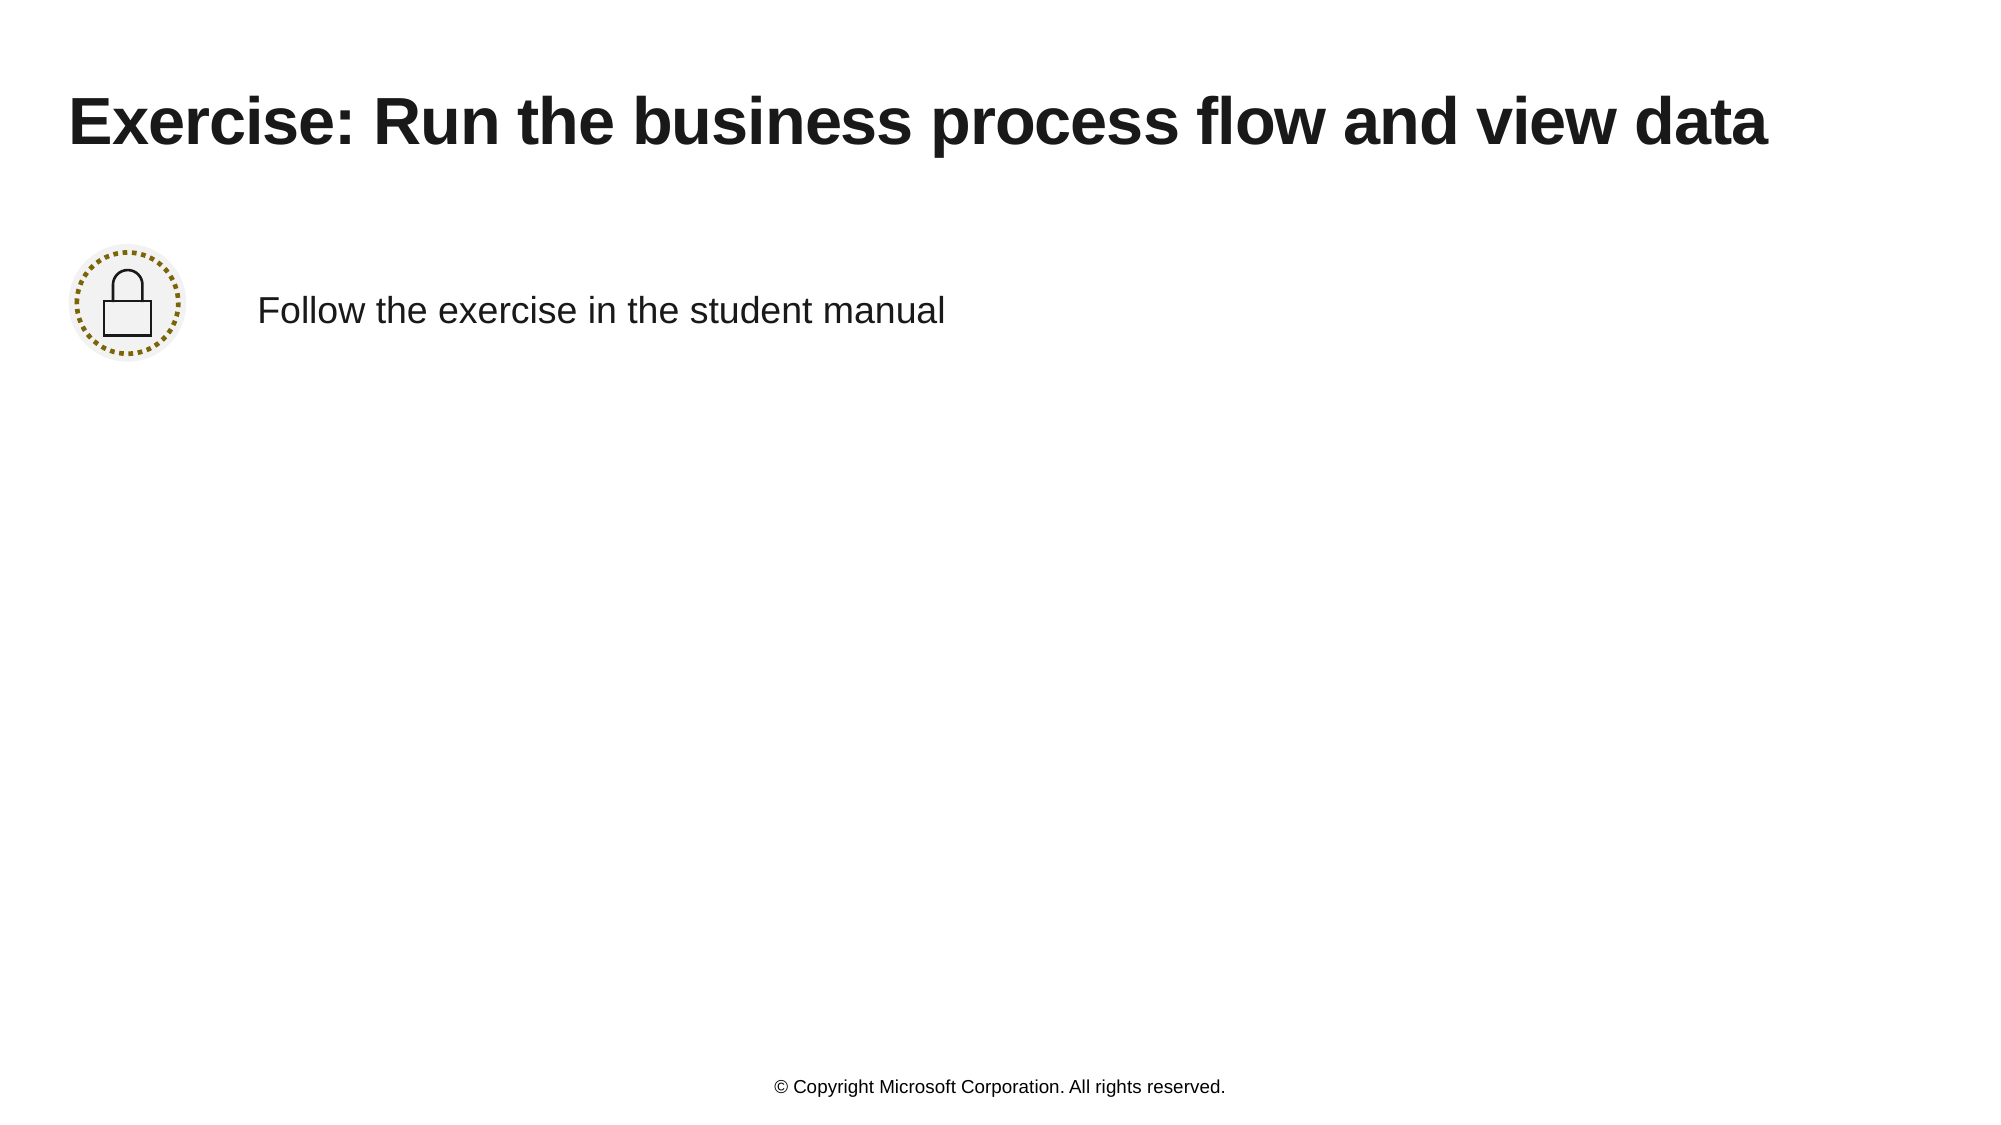

# Exercise: Run the business process flow and view data
Follow the exercise in the student manual